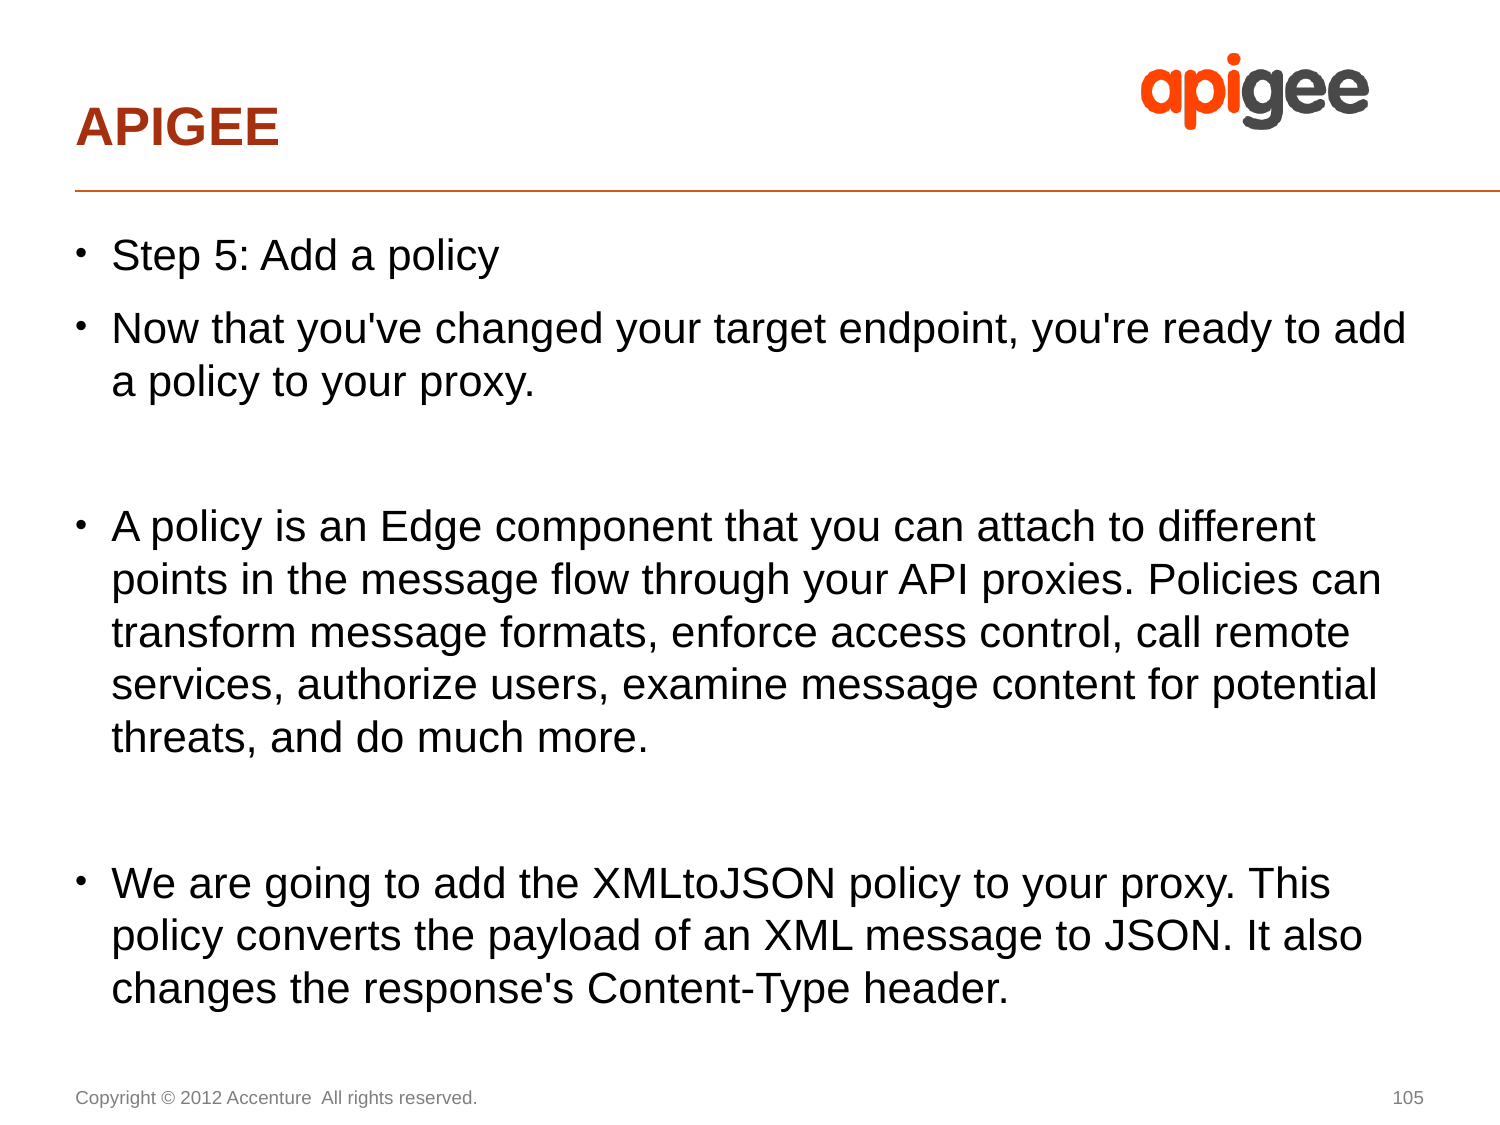

# APIGEE
Step 5: Add a policy
Now that you've changed your target endpoint, you're ready to add a policy to your proxy.

A policy is an Edge component that you can attach to different points in the message flow through your API proxies. Policies can transform message formats, enforce access control, call remote services, authorize users, examine message content for potential threats, and do much more.

We are going to add the XMLtoJSON policy to your proxy. This policy converts the payload of an XML message to JSON. It also changes the response's Content-Type header.